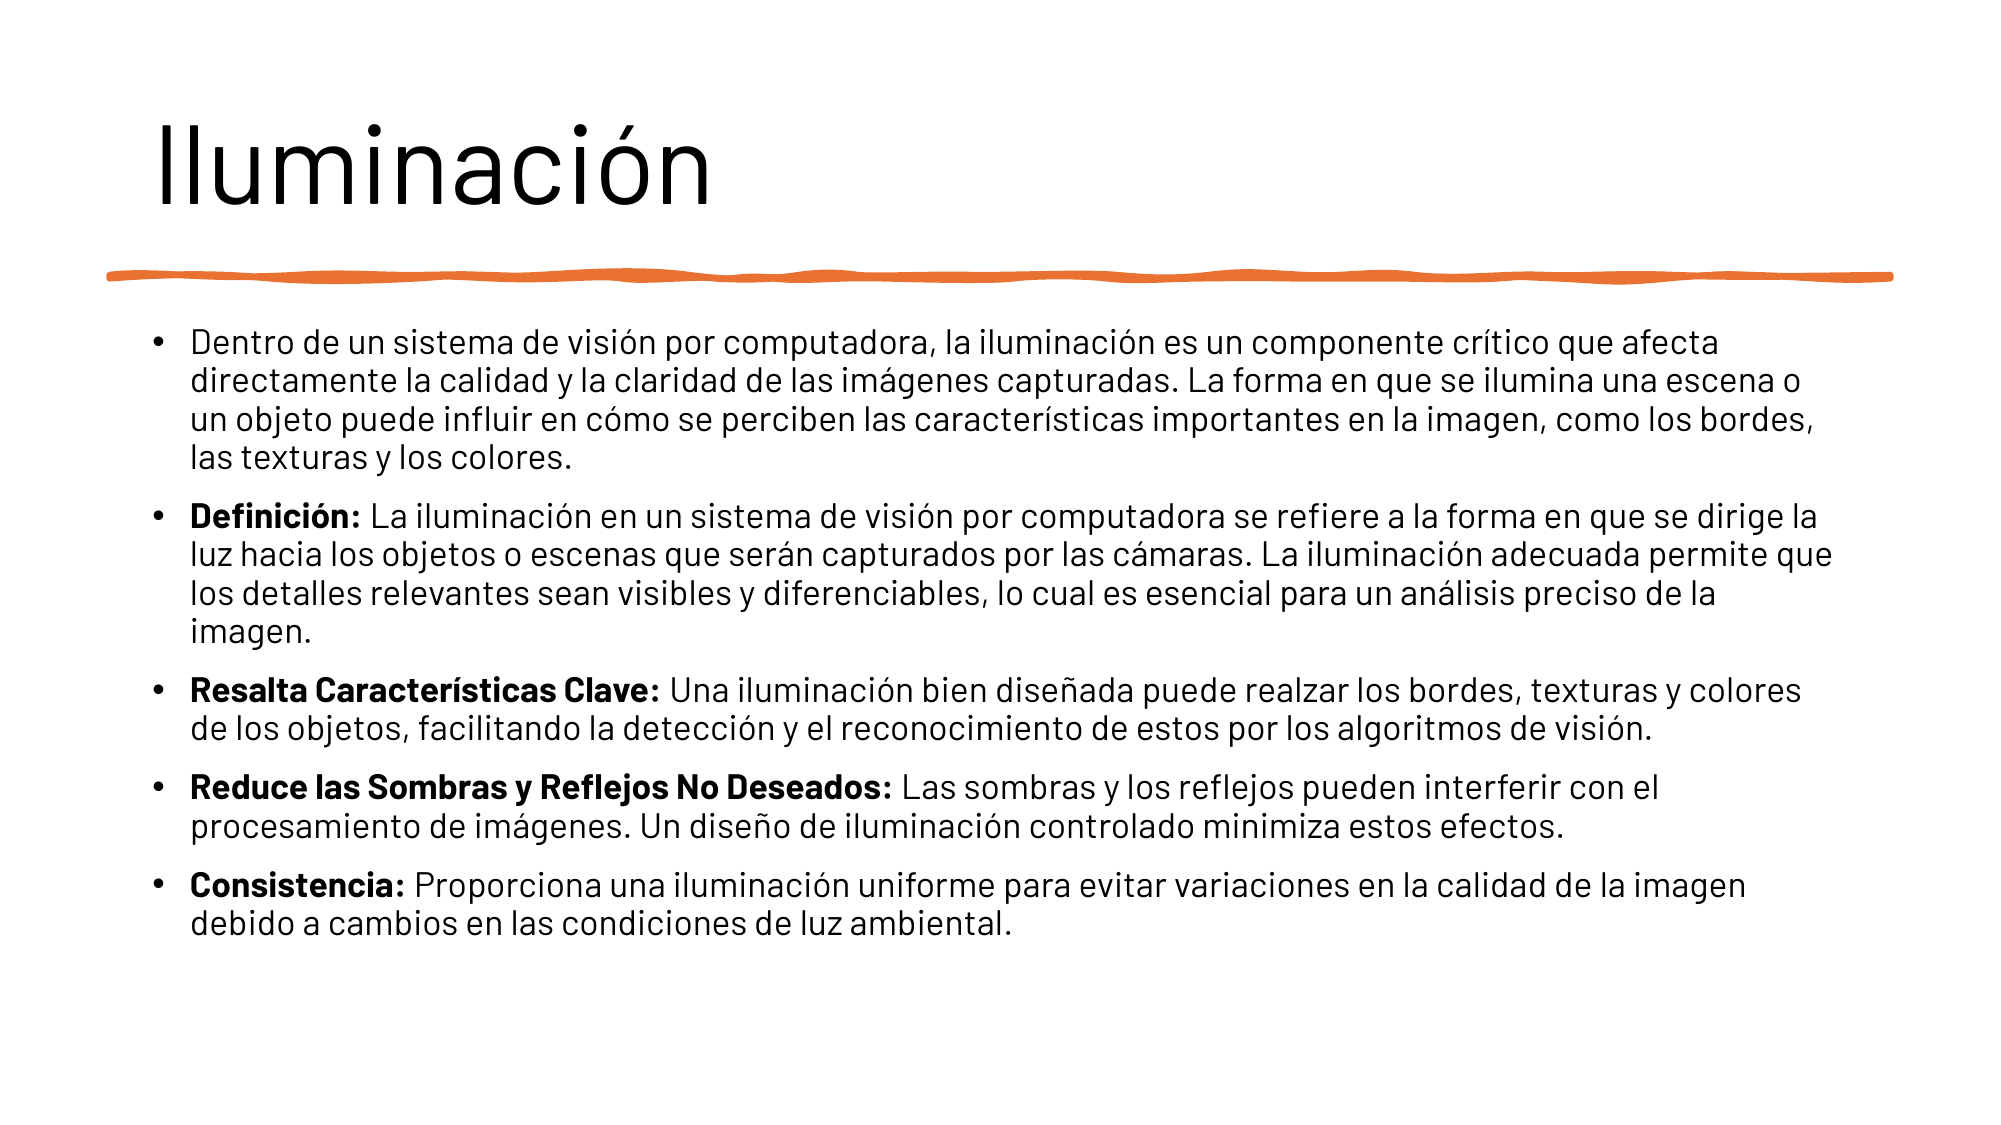

# Iluminación

Dentro de un sistema de visión por computadora, la iluminación es un componente crítico que afecta directamente la calidad y la claridad de las imágenes capturadas. La forma en que se ilumina una escena o un objeto puede influir en cómo se perciben las características importantes en la imagen, como los bordes, las texturas y los colores.
Definición: La iluminación en un sistema de visión por computadora se refiere a la forma en que se dirige la luz hacia los objetos o escenas que serán capturados por las cámaras. La iluminación adecuada permite que los detalles relevantes sean visibles y diferenciables, lo cual es esencial para un análisis preciso de la imagen.
Resalta Características Clave: Una iluminación bien diseñada puede realzar los bordes, texturas y colores de los objetos, facilitando la detección y el reconocimiento de estos por los algoritmos de visión.
Reduce las Sombras y Reflejos No Deseados: Las sombras y los reflejos pueden interferir con el procesamiento de imágenes. Un diseño de iluminación controlado minimiza estos efectos.
Consistencia: Proporciona una iluminación uniforme para evitar variaciones en la calidad de la imagen debido a cambios en las condiciones de luz ambiental.